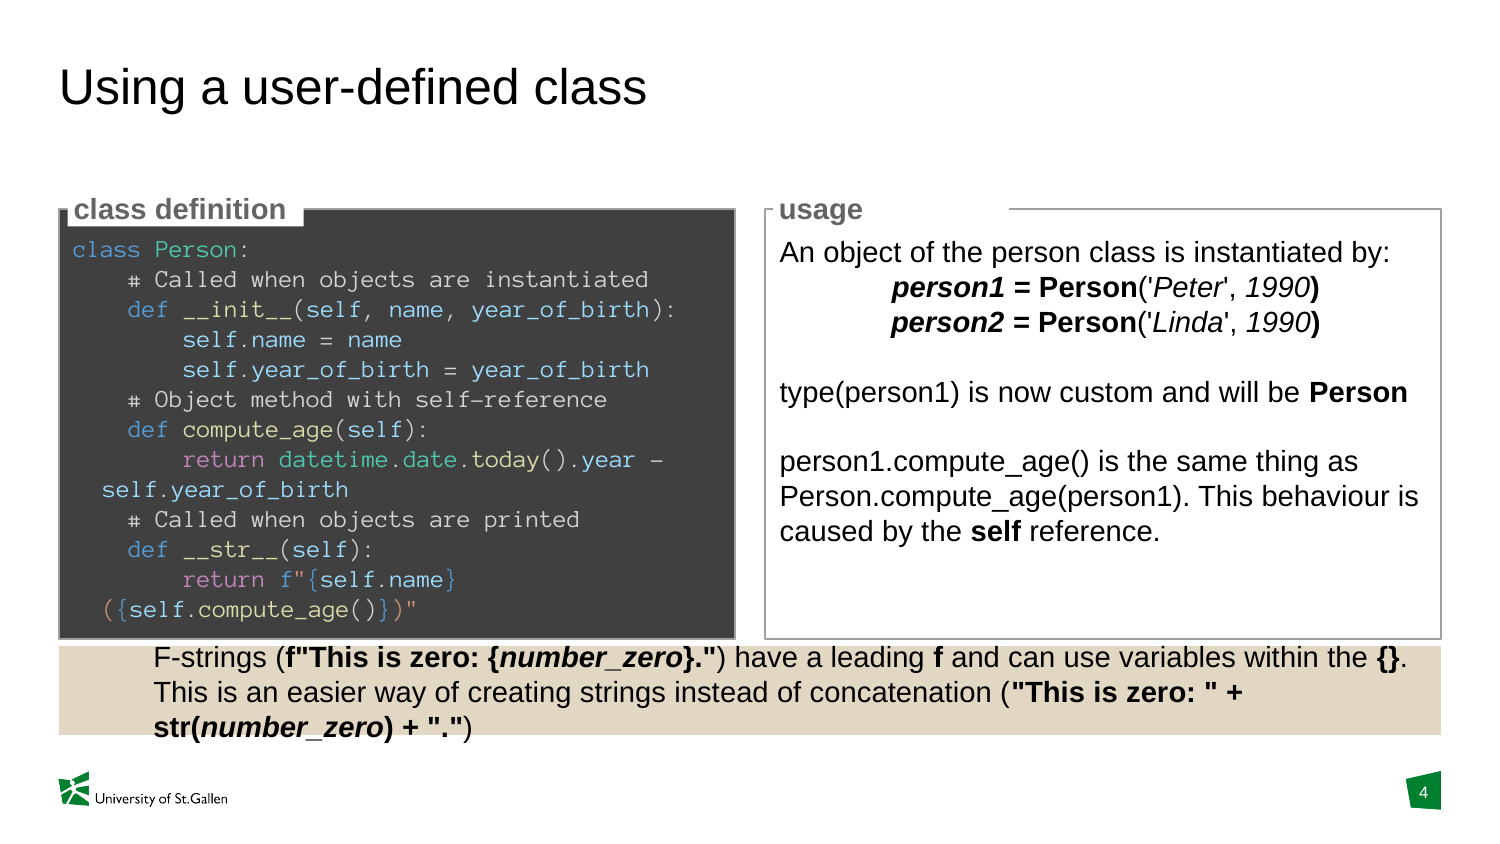

# Using a user-defined class
class definition
usage
class Person:
    # Called when objects are instantiated
    def __init__(self, name, year_of_birth):
        self.name = name
        self.year_of_birth = year_of_birth
    # Object method with self-reference
    def compute_age(self):
        return datetime.date.today().year - self.year_of_birth
    # Called when objects are printed
    def __str__(self):
        return f"{self.name} ({self.compute_age()})"
An object of the person class is instantiated by:
person1 = Person('Peter', 1990)
person2 = Person('Linda', 1990)

type(person1) is now custom and will be Person

person1.compute_age() is the same thing as Person.compute_age(person1). This behaviour is caused by the self reference.
F-strings (f"This is zero: {number_zero}.") have a leading f and can use variables within the {}. This is an easier way of creating strings instead of concatenation ("This is zero: " + str(number_zero) + ".")

4